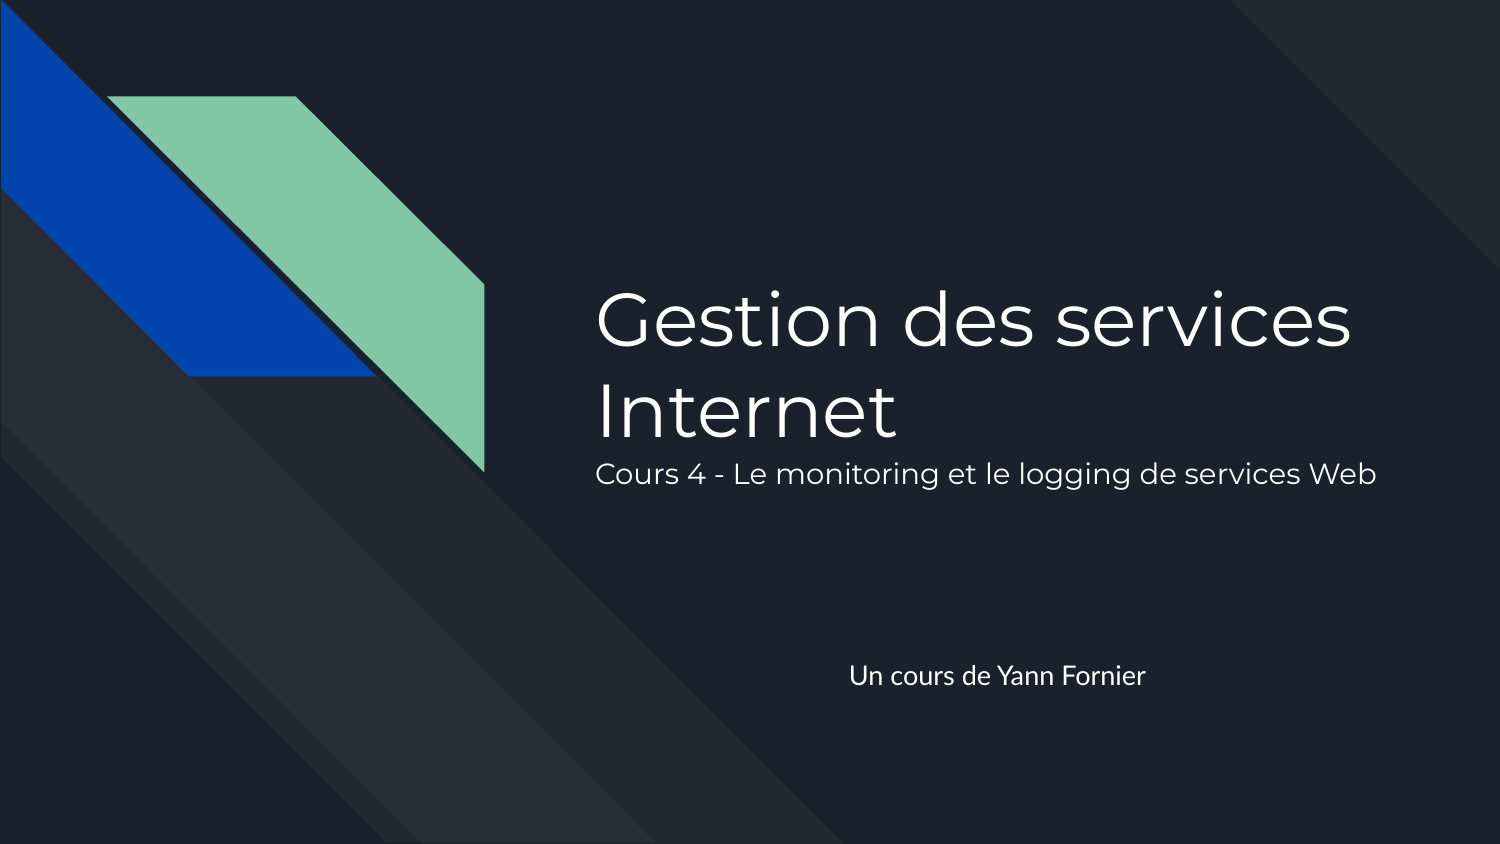

# Gestion des services Internet
Cours 4 - Le monitoring et le logging de services Web
Un cours de Yann Fornier